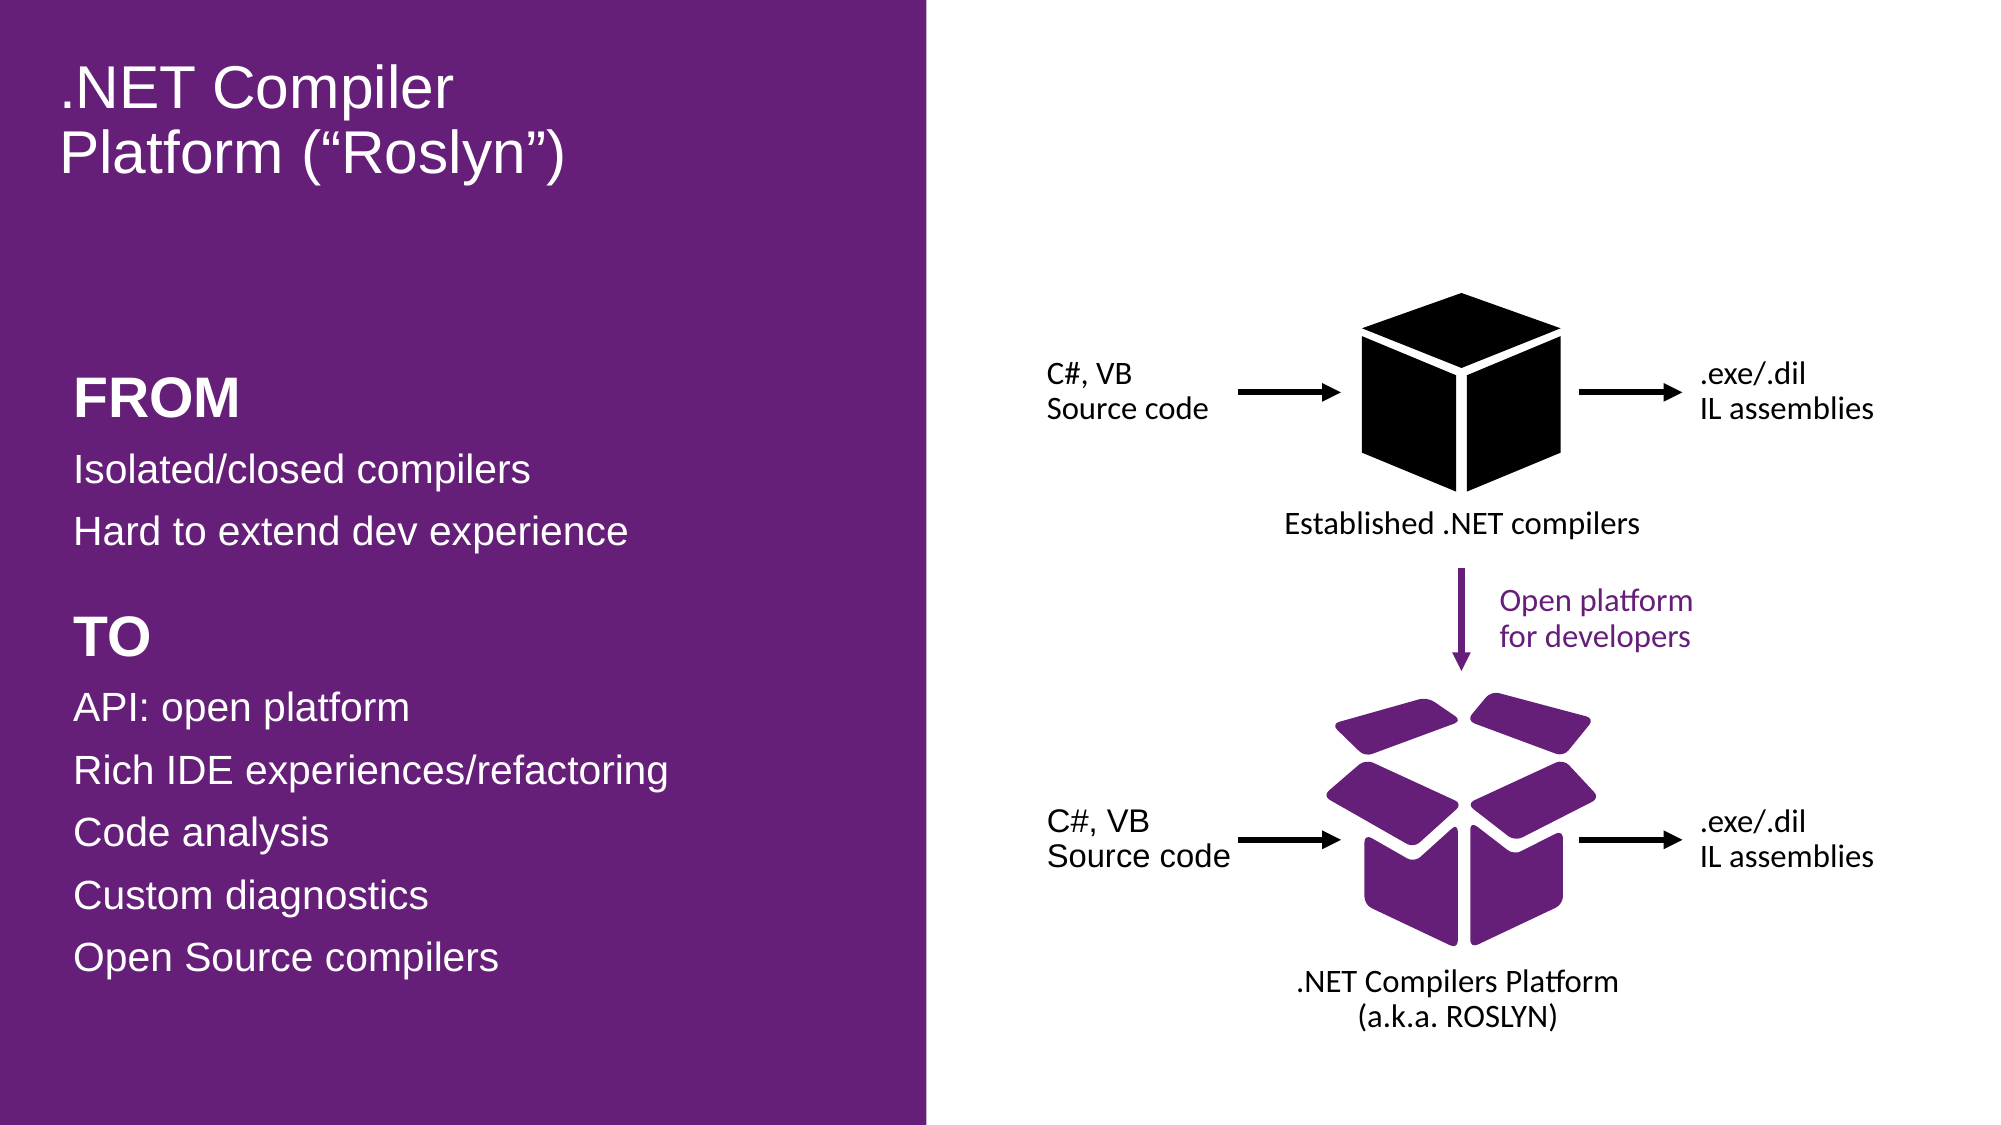

# .NET Compiler Platform (“Roslyn”)

C#, VB
Source code
.exe/.dil
IL assemblies
FROM
Isolated/closed compilers
Hard to extend dev experience
Established .NET compilers
Open platform
for developers
TO
API: open platform
Rich IDE experiences/refactoring
Code analysis
Custom diagnostics
Open Source compilers

C#, VB
Source code
.exe/.dil
IL assemblies
.NET Compilers Platform
(a.k.a. ROSLYN)